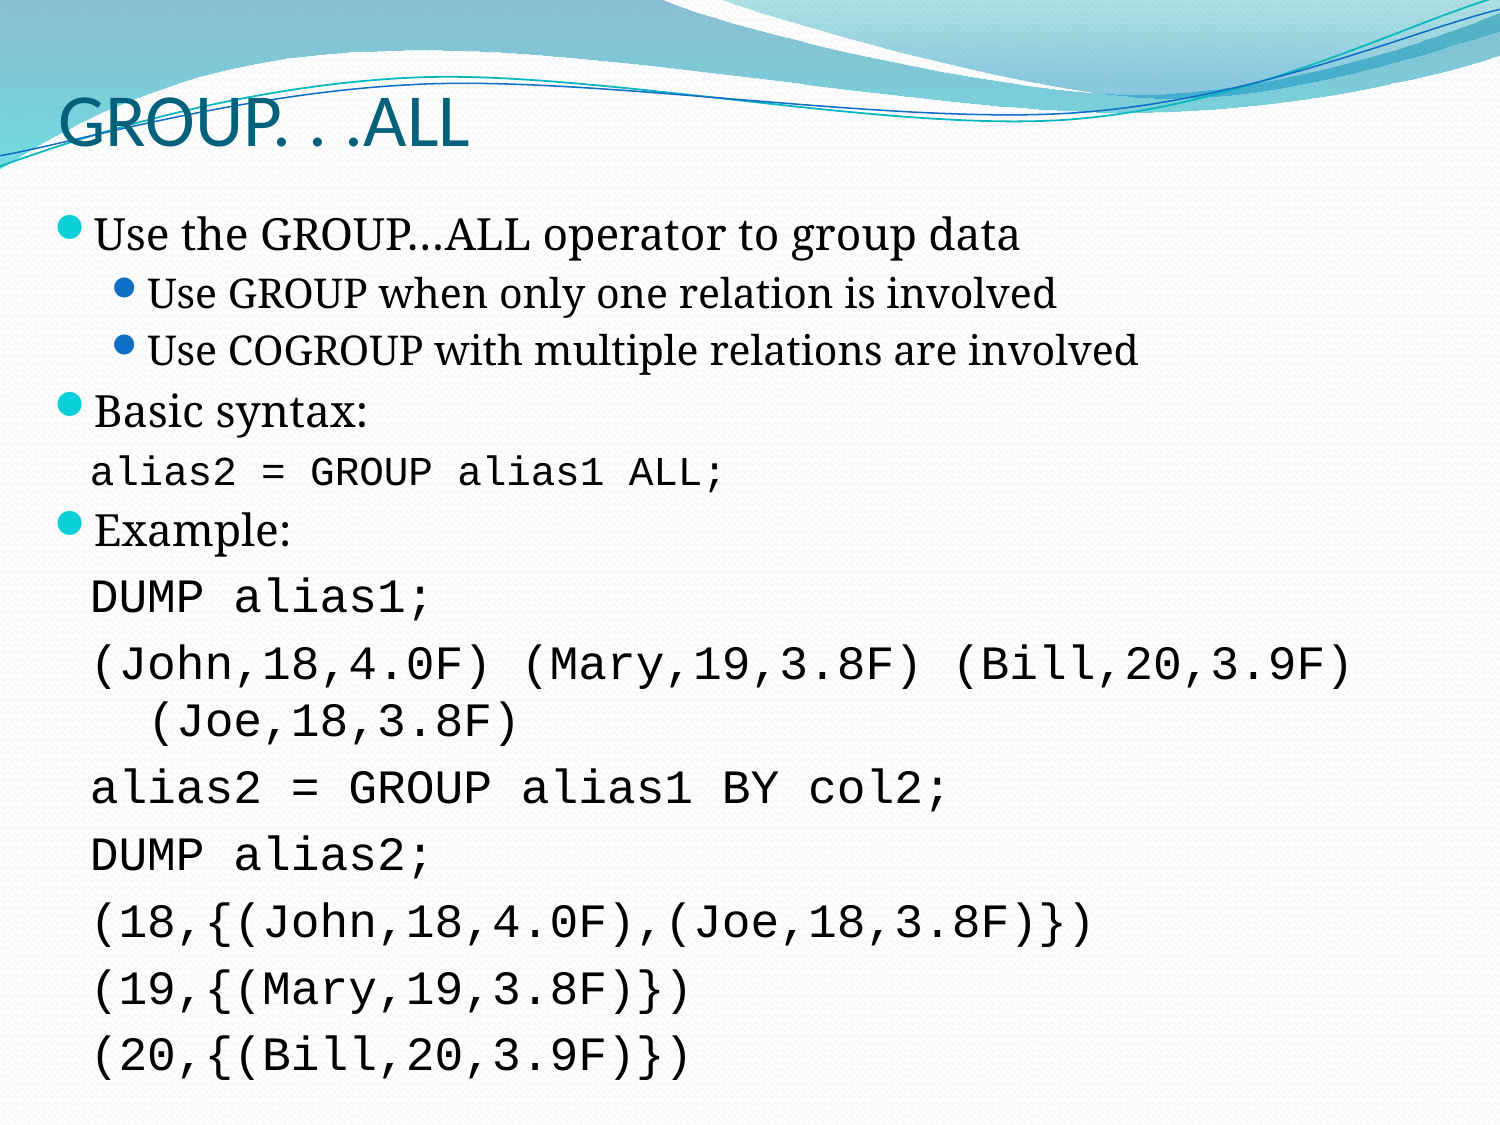

# GROUP. . .ALL
Use the GROUP…ALL operator to group data
Use GROUP when only one relation is involved
Use COGROUP with multiple relations are involved
Basic syntax:
alias2 = GROUP alias1 ALL;
Example:
DUMP alias1;
(John,18,4.0F) (Mary,19,3.8F) (Bill,20,3.9F) (Joe,18,3.8F)
alias2 = GROUP alias1 BY col2;
DUMP alias2;
(18,{(John,18,4.0F),(Joe,18,3.8F)})
(19,{(Mary,19,3.8F)})
(20,{(Bill,20,3.9F)})